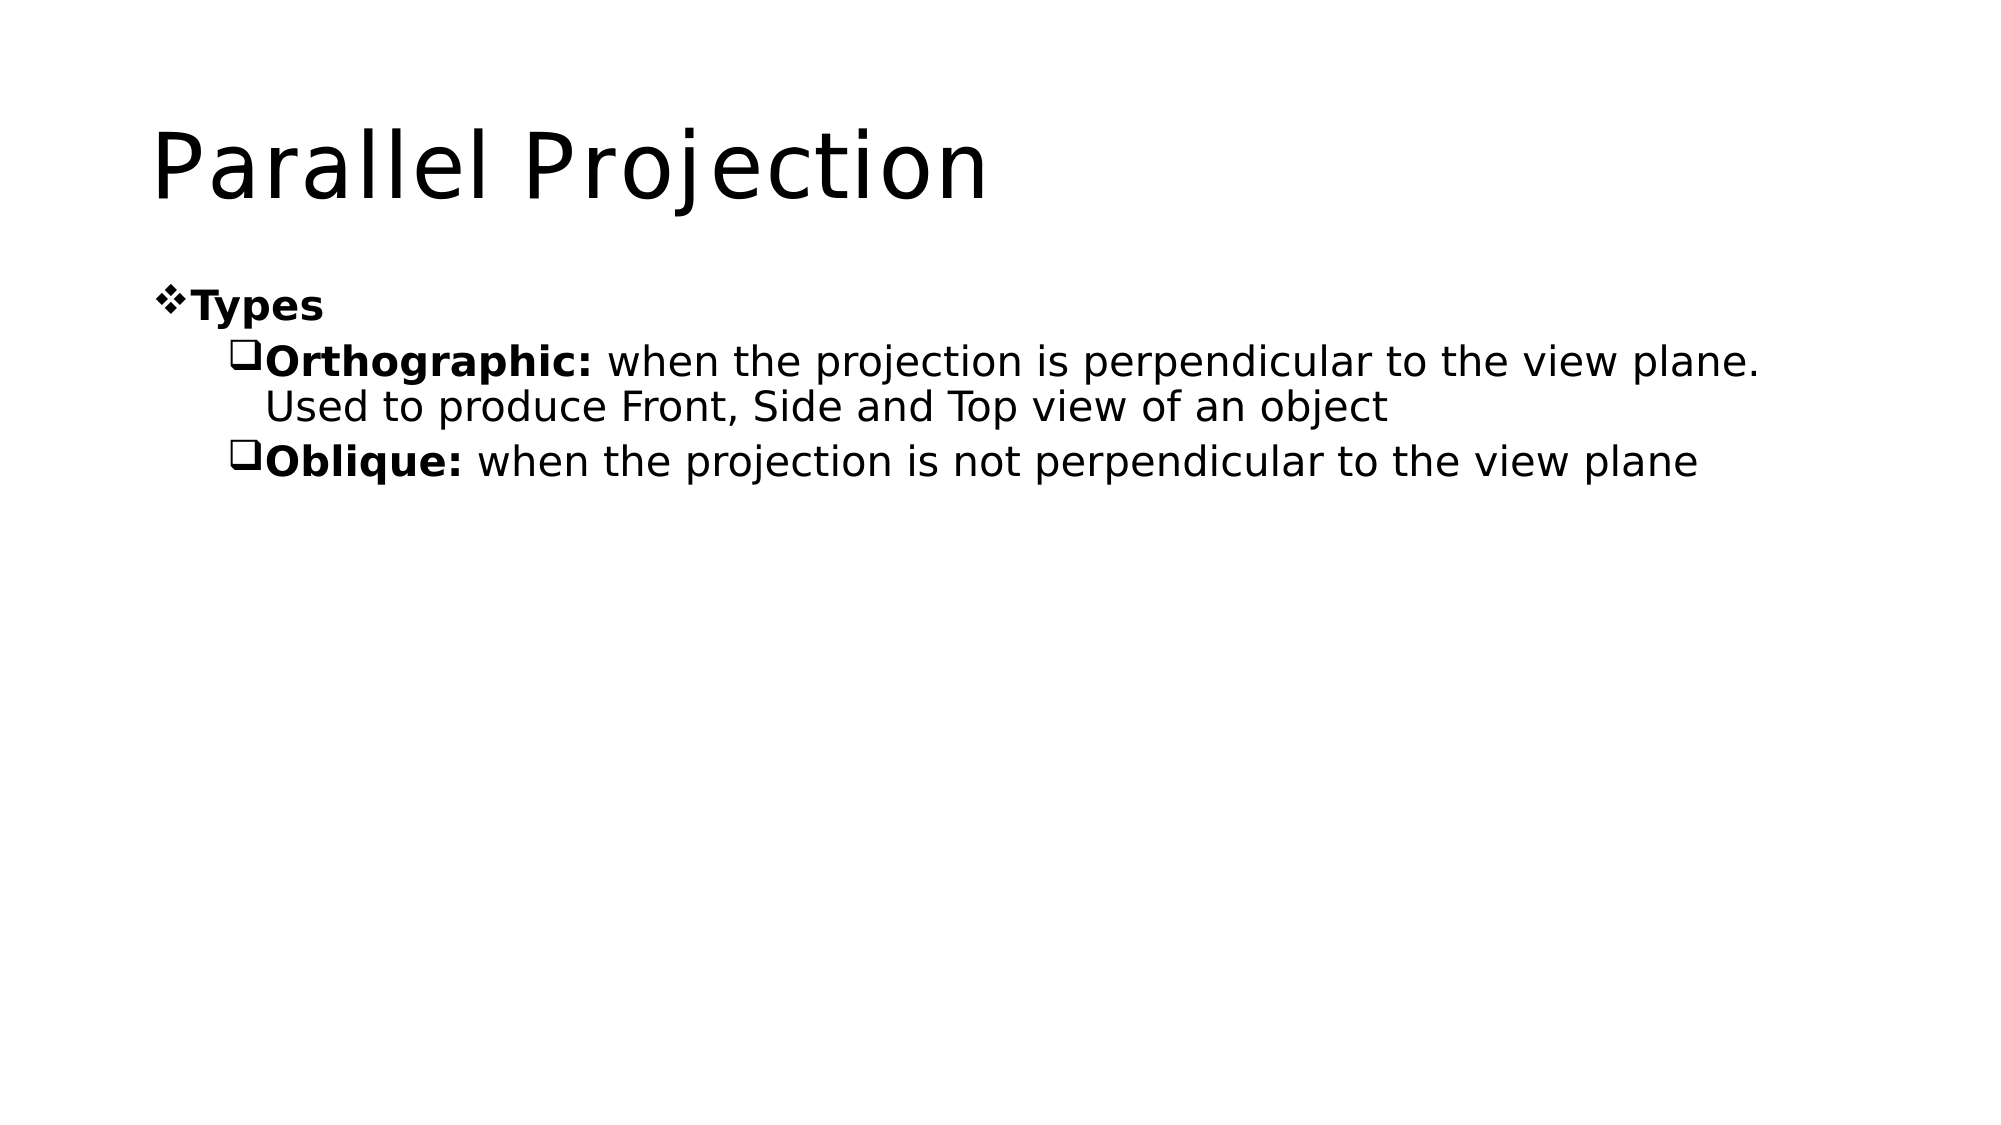

# Parallel Projection
Types
Orthographic: when the projection is perpendicular to the view plane. Used to produce Front, Side and Top view of an object
Oblique: when the projection is not perpendicular to the view plane